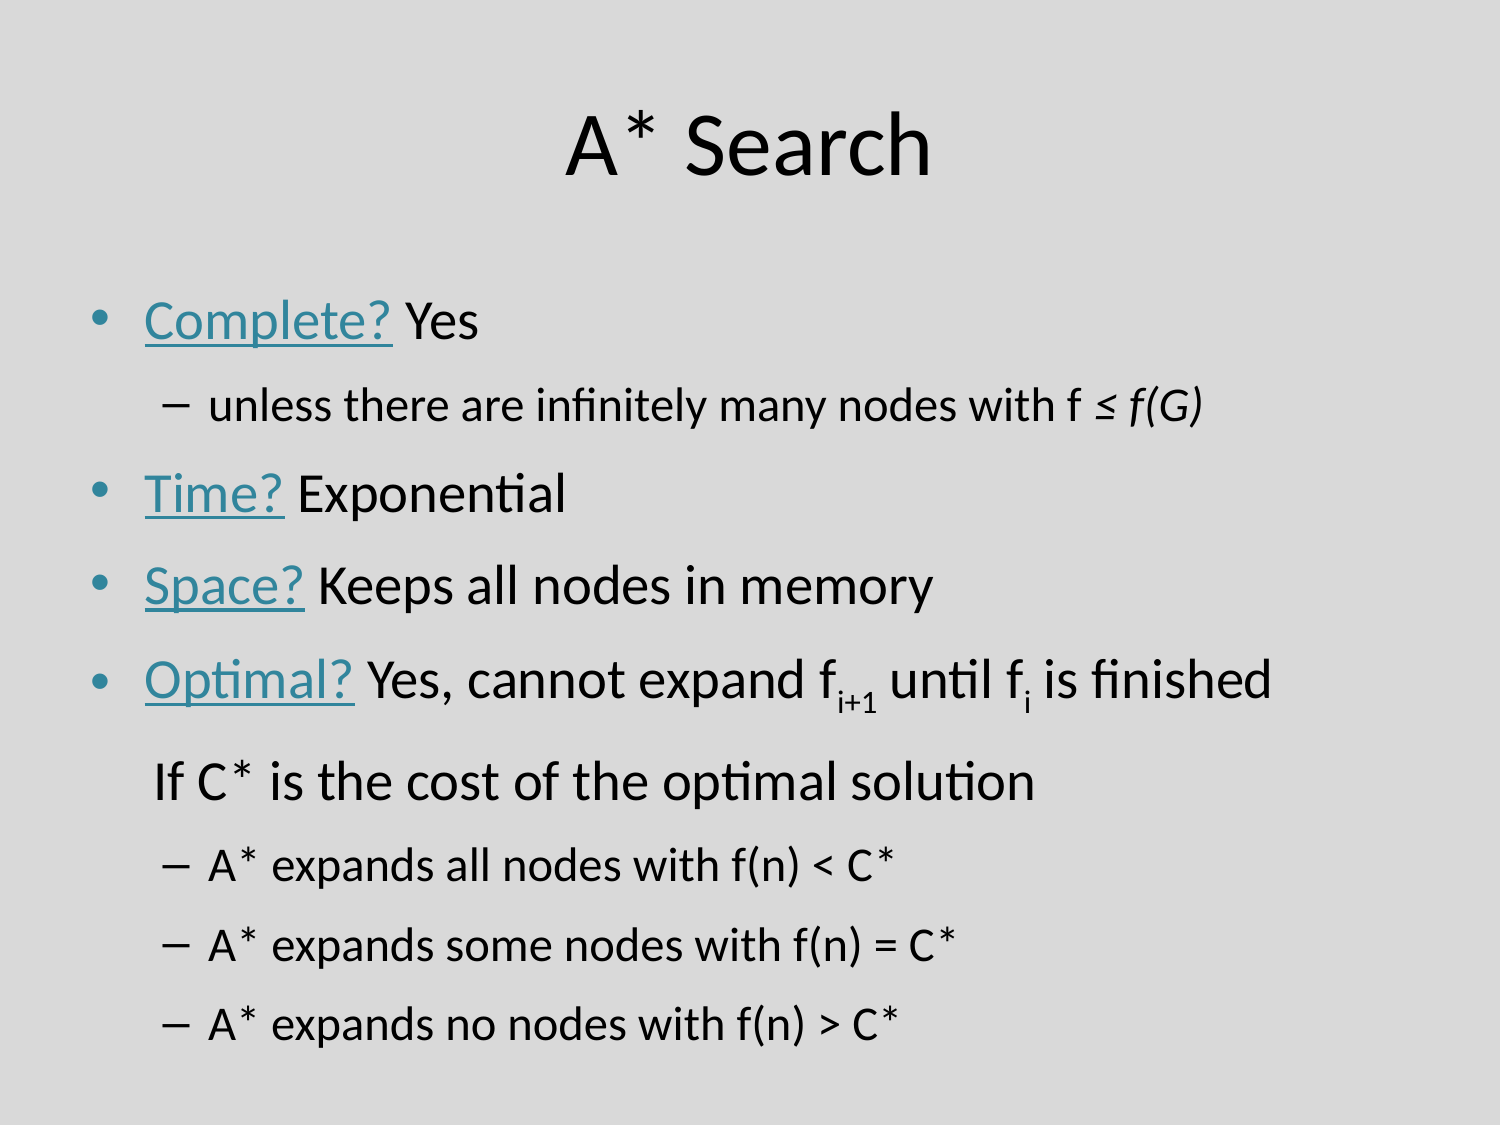

# A* Search
Complete? Yes
unless there are infinitely many nodes with f ≤ f(G)
Time? Exponential
Space? Keeps all nodes in memory
Optimal? Yes, cannot expand fi+1 until fi is finished
     If C* is the cost of the optimal solution
A* expands all nodes with f(n) < C*
A* expands some nodes with f(n) = C*
A* expands no nodes with f(n) > C*